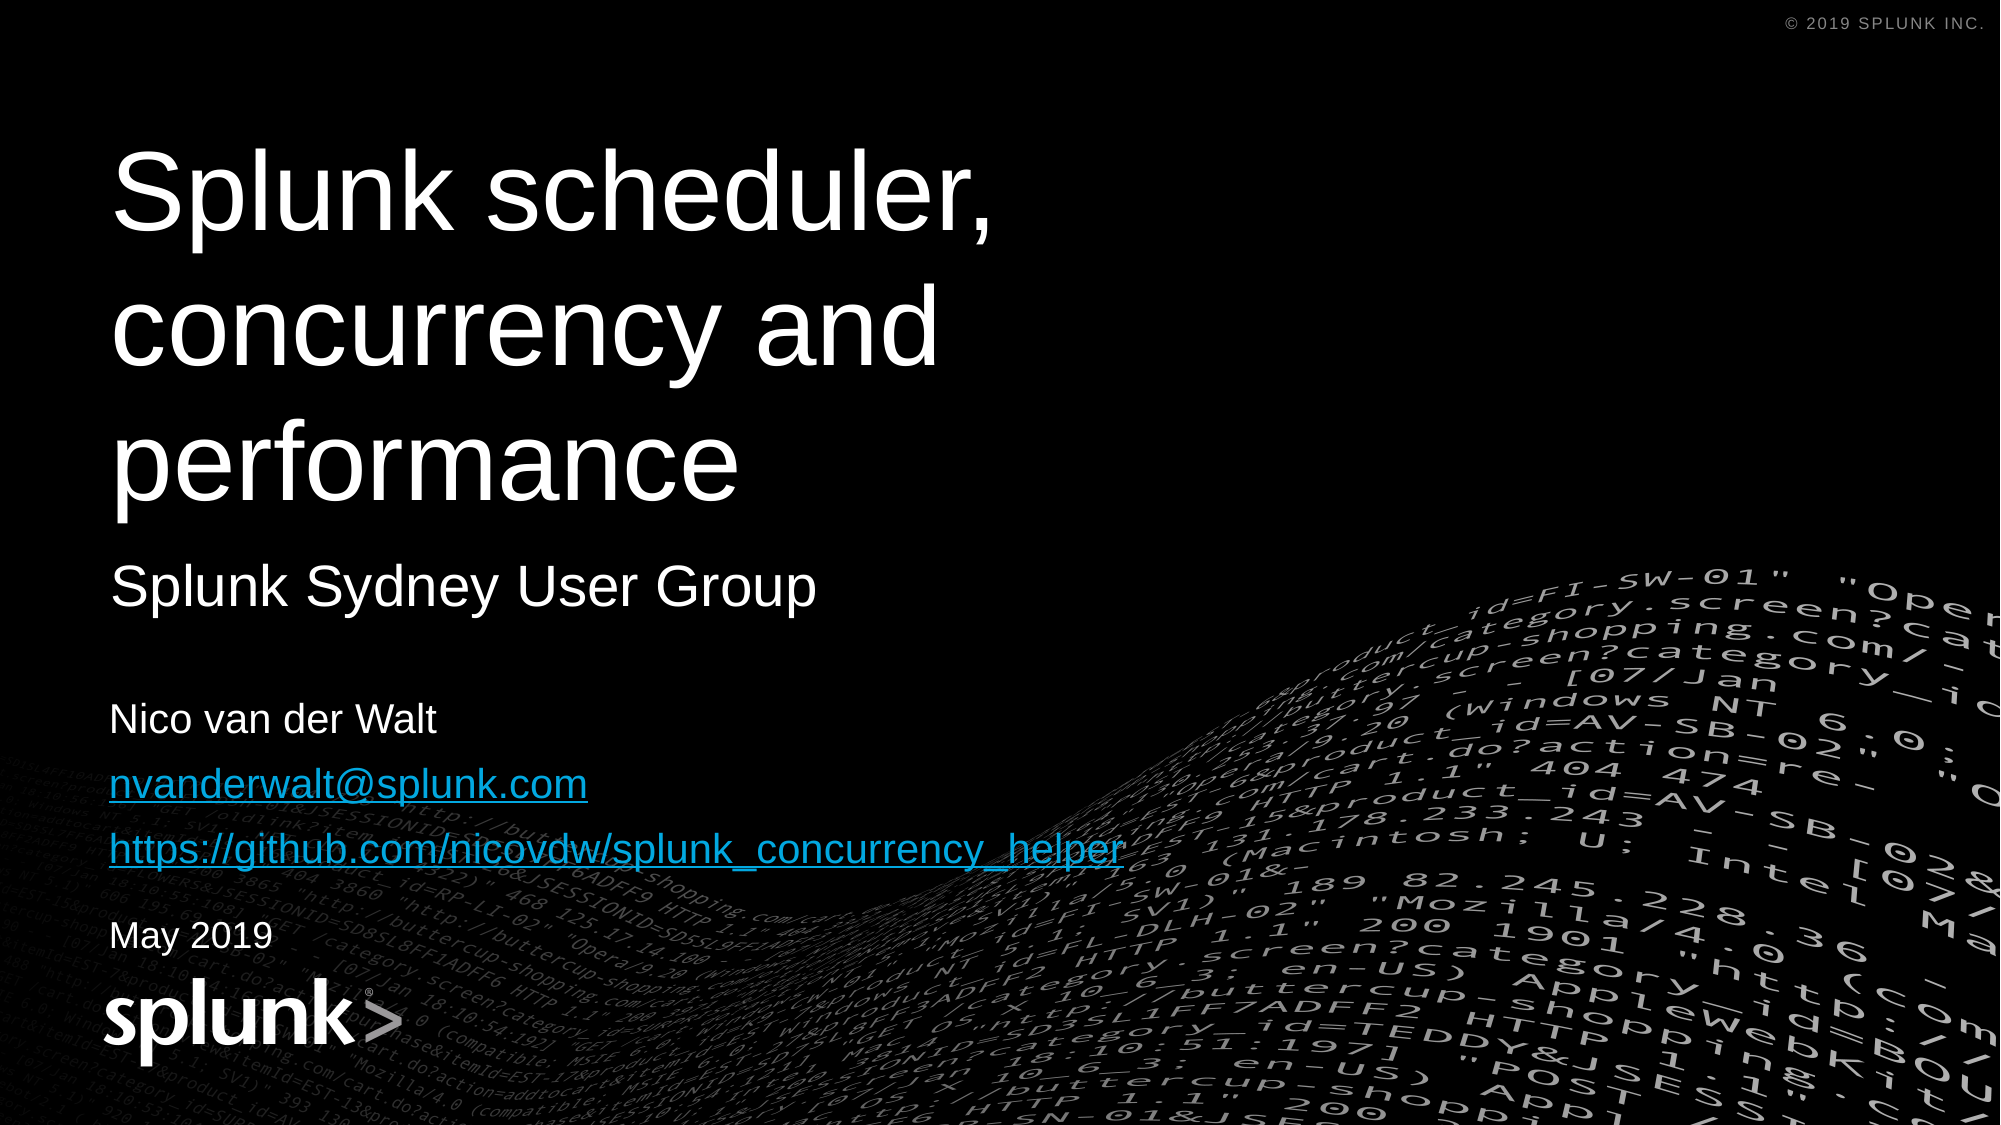

# Splunk scheduler, concurrency and performance
Splunk Sydney User Group
Nico van der Walt
nvanderwalt@splunk.com
https://github.com/nicovdw/splunk_concurrency_helper
May 2019